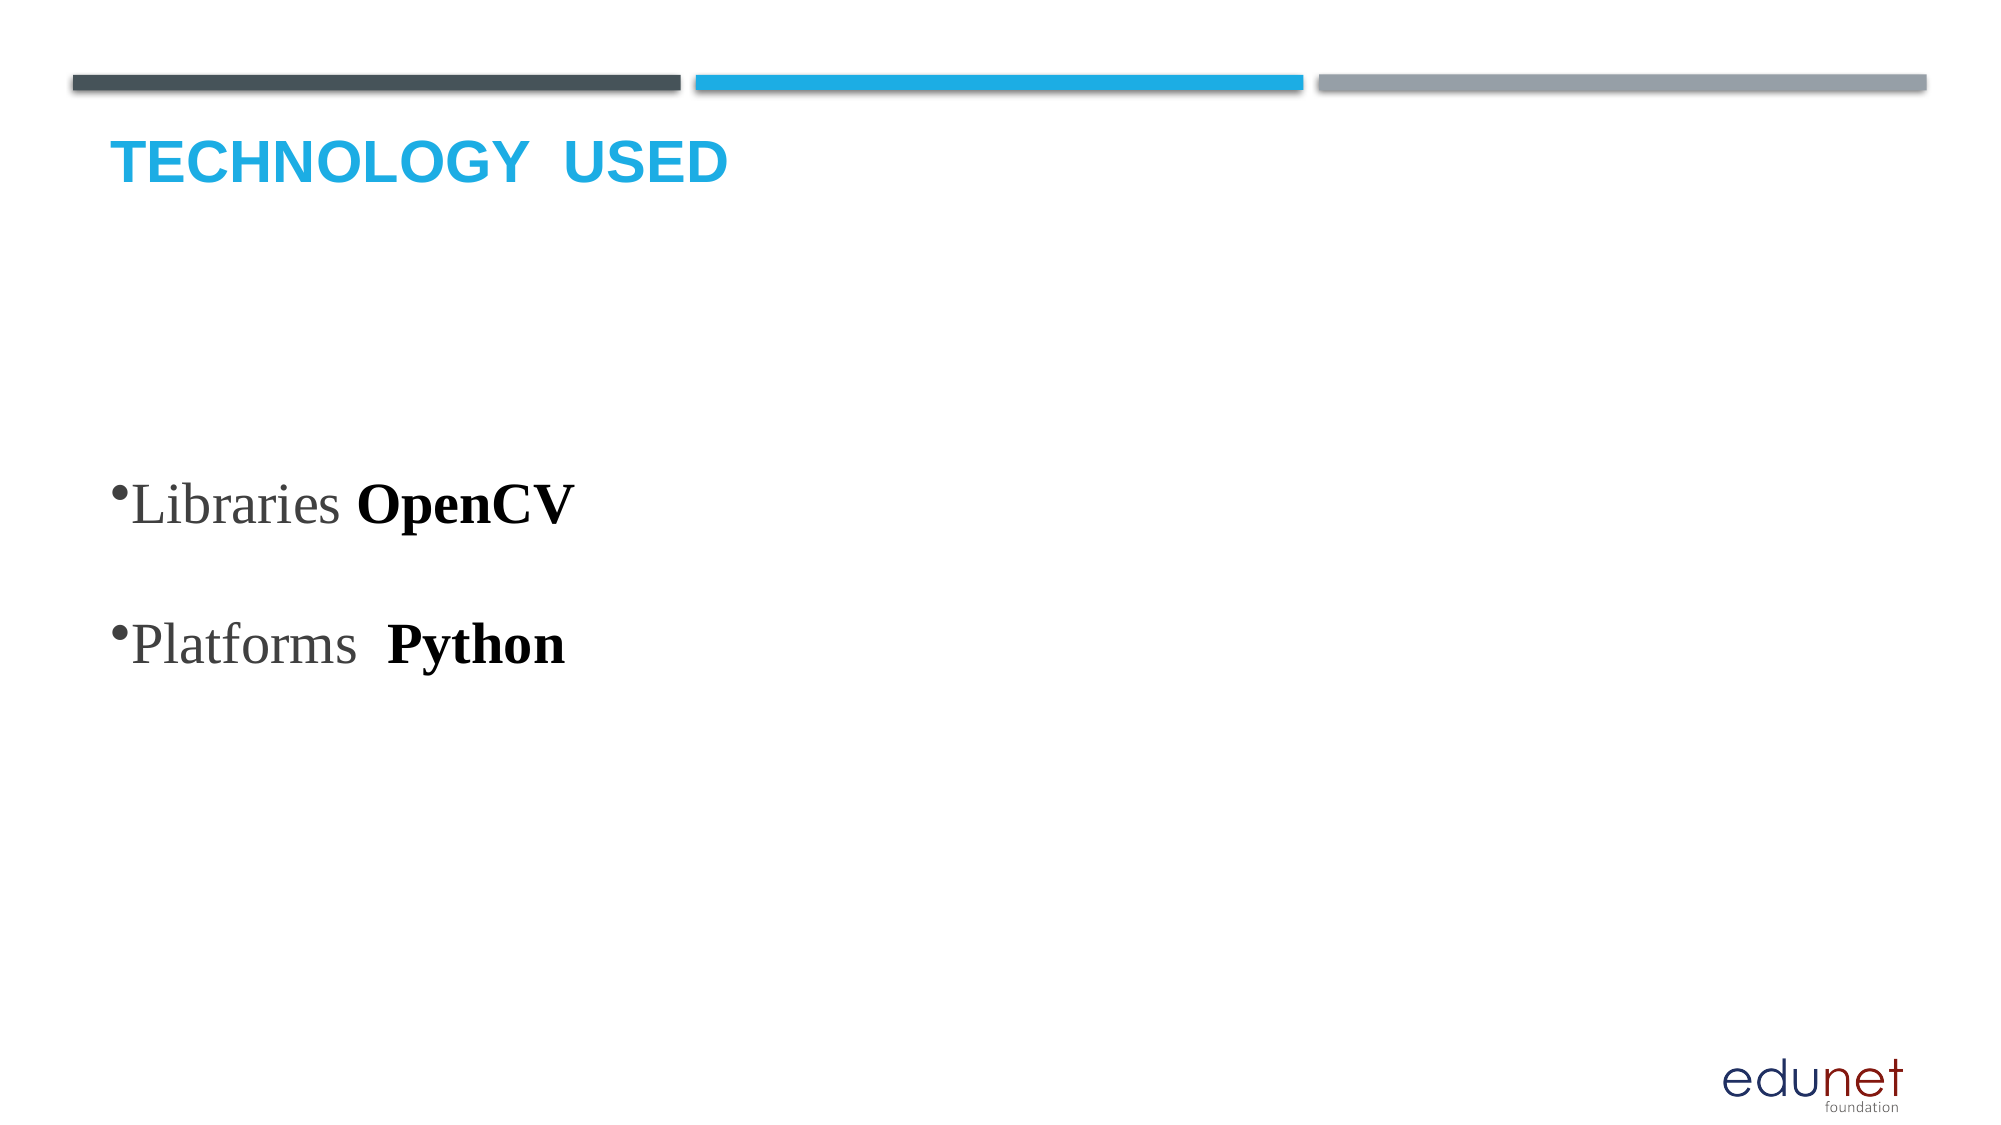

# Technology  used
Libraries OpenCV

Platforms  Python